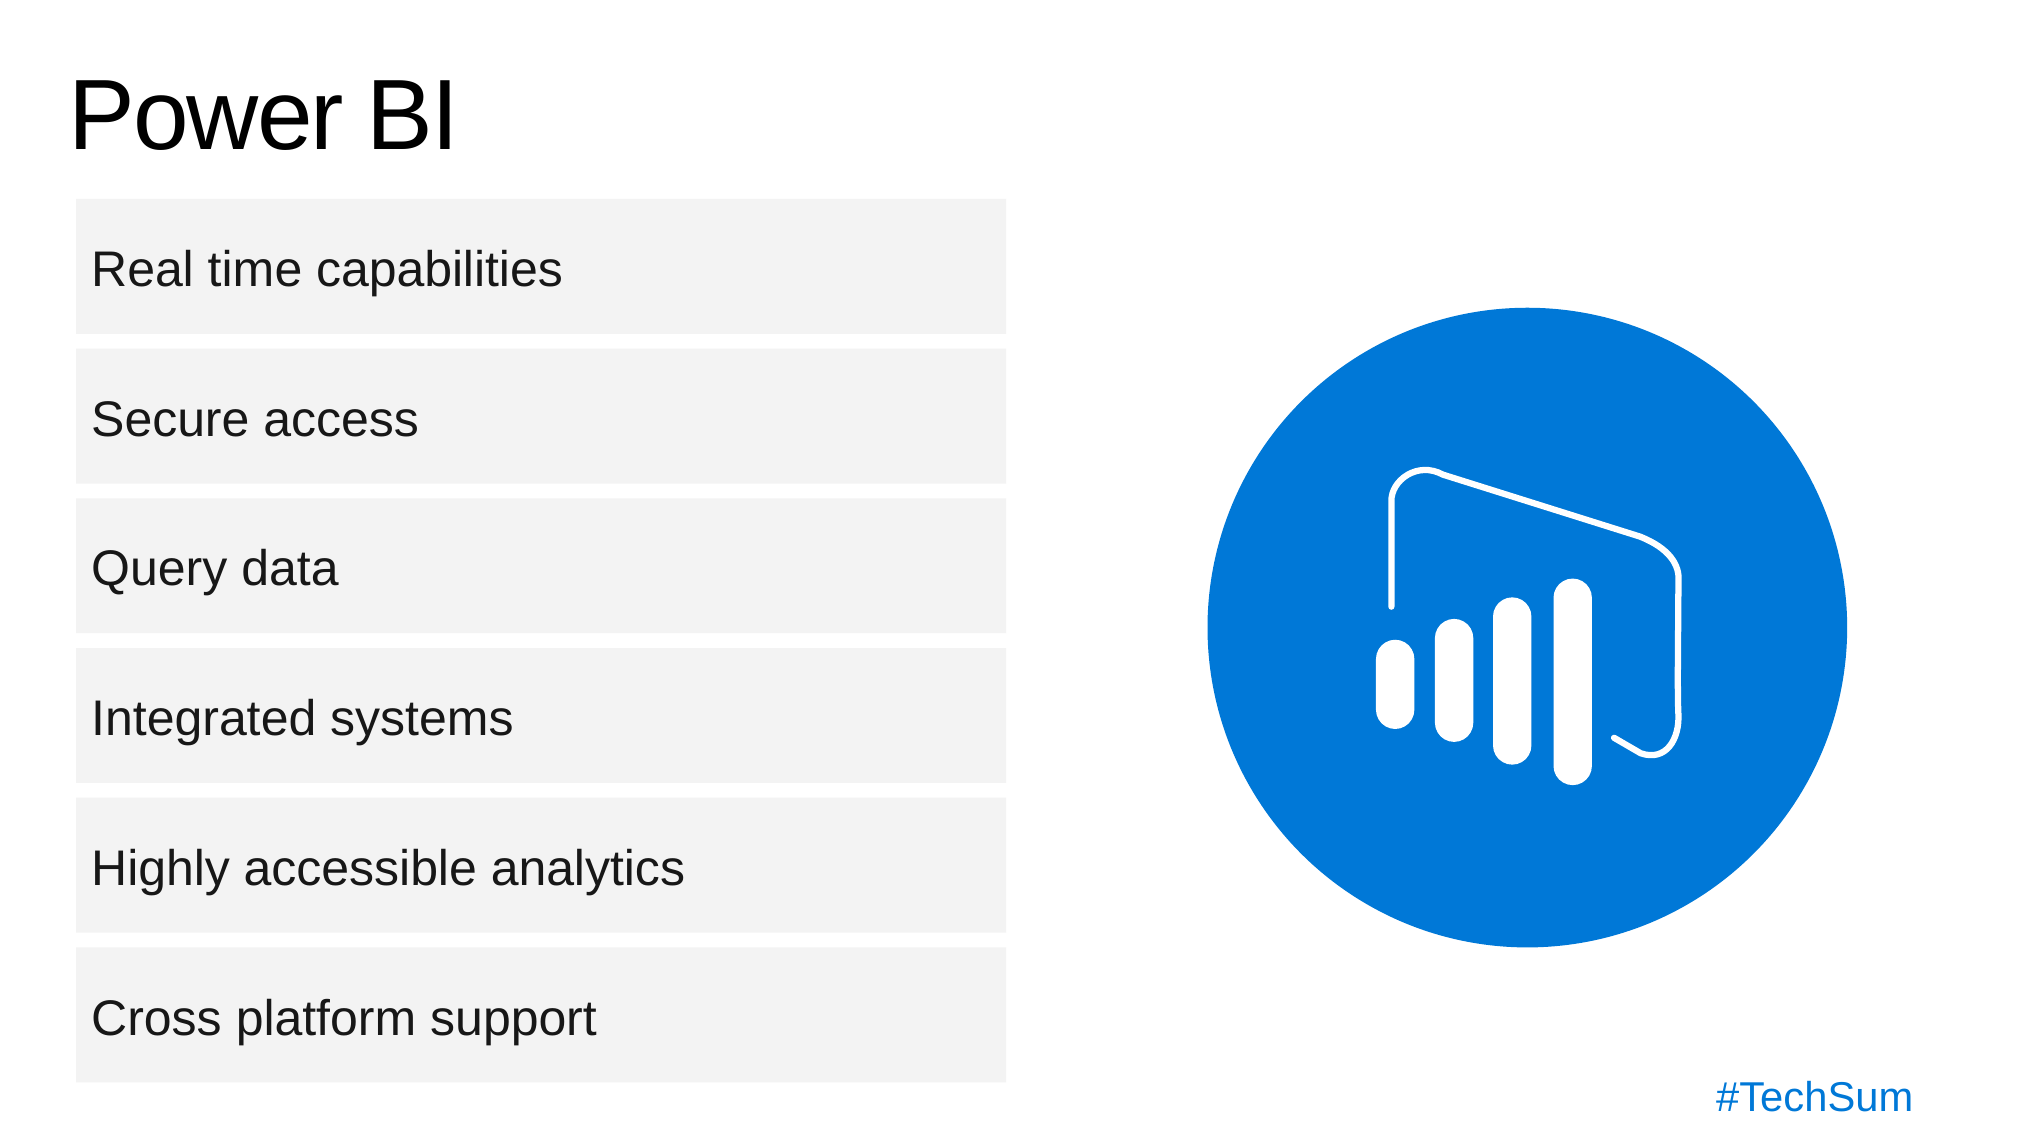

# Power BI
Real time capabilities

Secure access

Query data
Integrated systems
Highly accessible analytics
Cross platform support